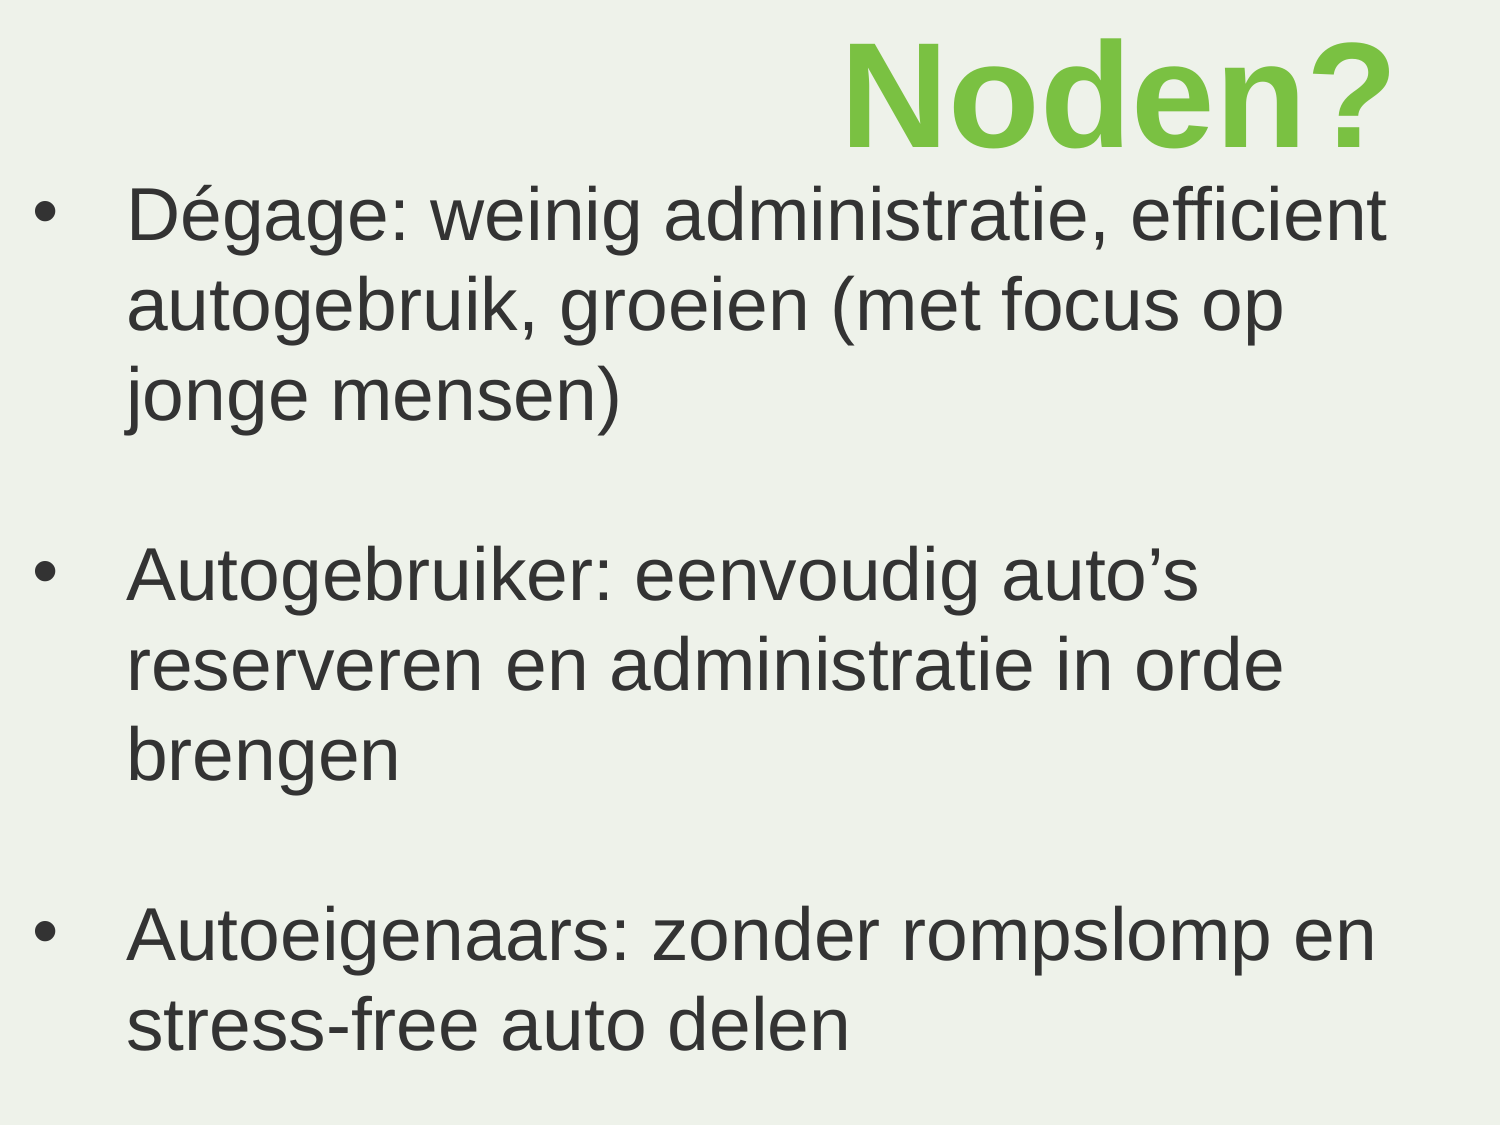

# Noden?

Dégage: weinig administratie, efficient autogebruik, groeien (met focus op jonge mensen)

Autogebruiker: eenvoudig auto’s reserveren en administratie in orde brengen

Autoeigenaars: zonder rompslomp en stress-free auto delen